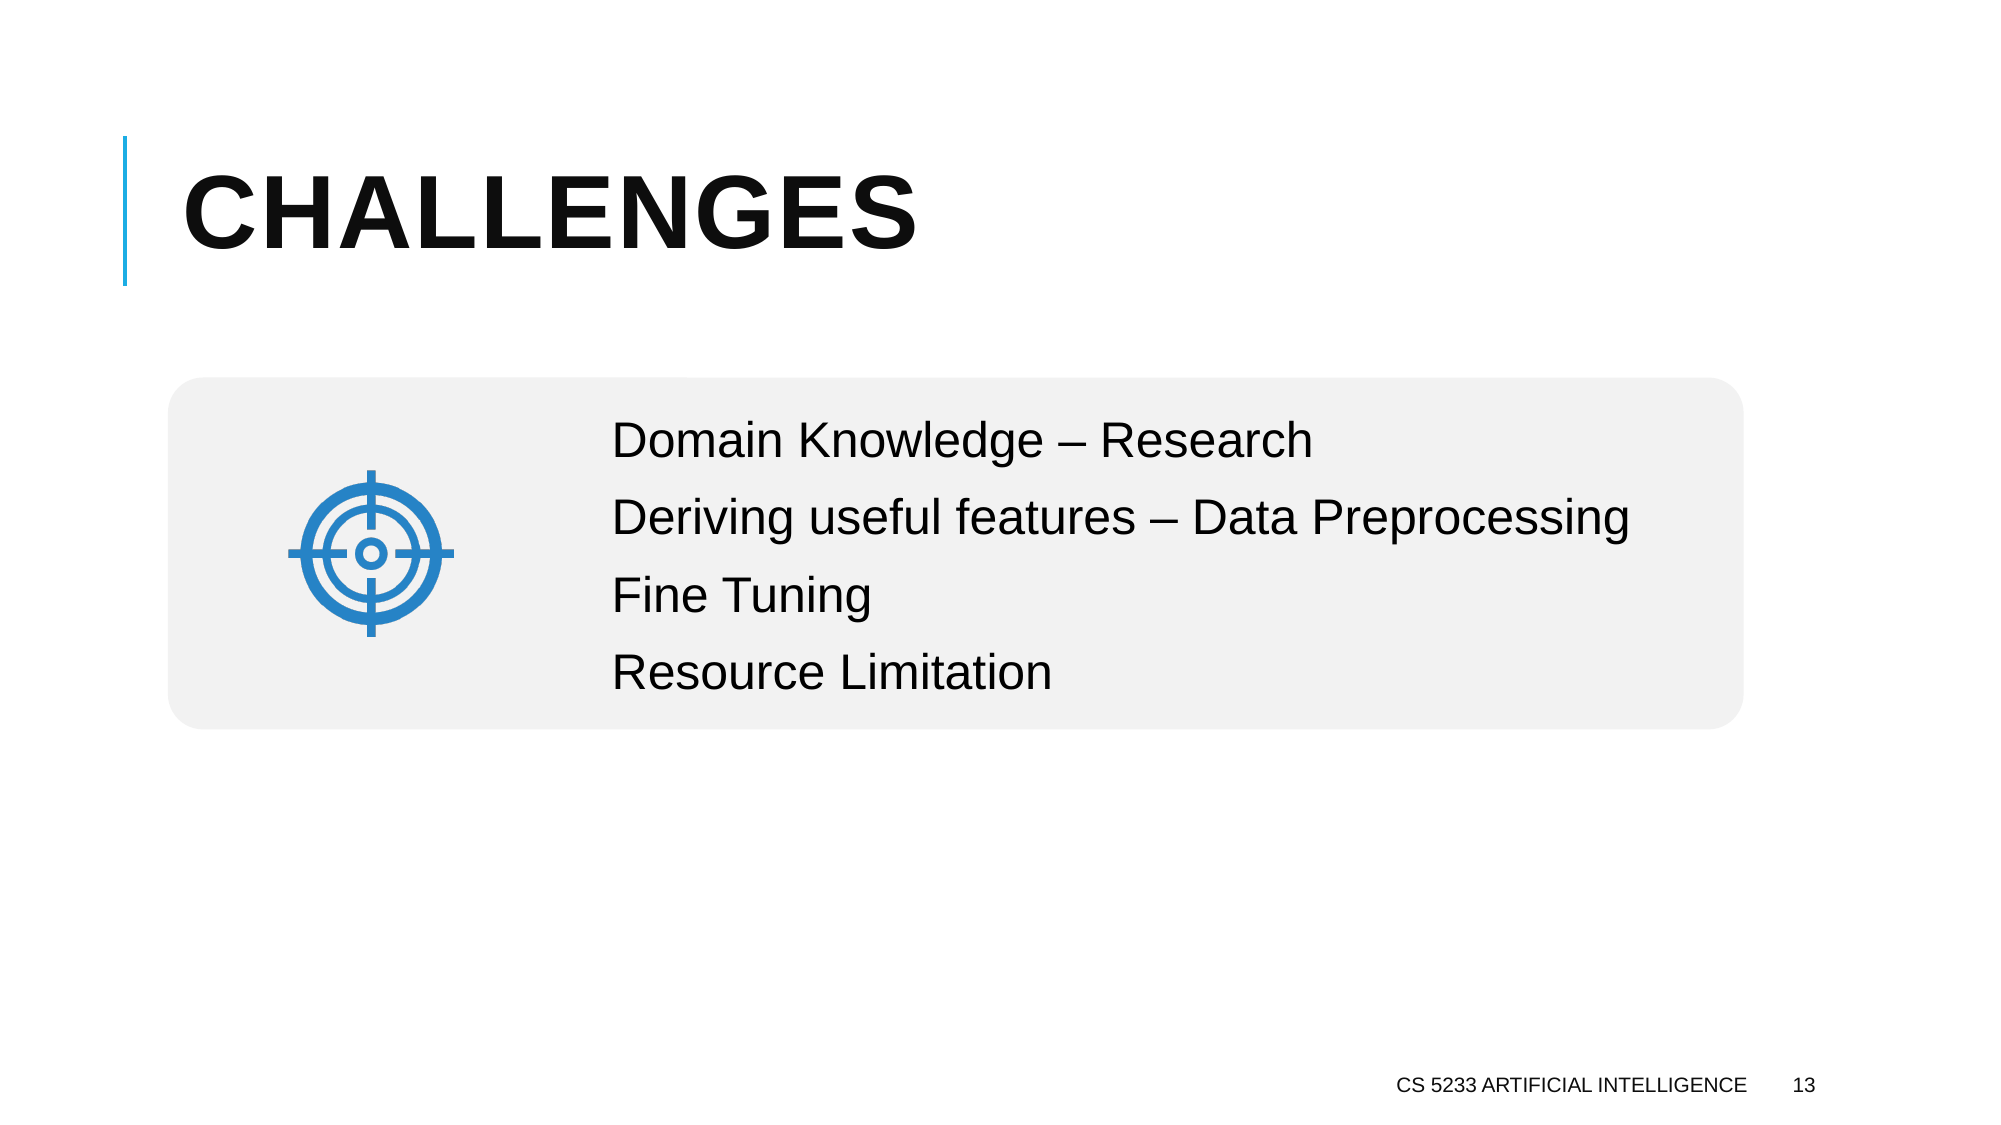

# Challenges
Domain Knowledge – Research
Deriving useful features – Data Preprocessing
Fine Tuning
Resource Limitation
CS 5233 Artificial Intelligence
13